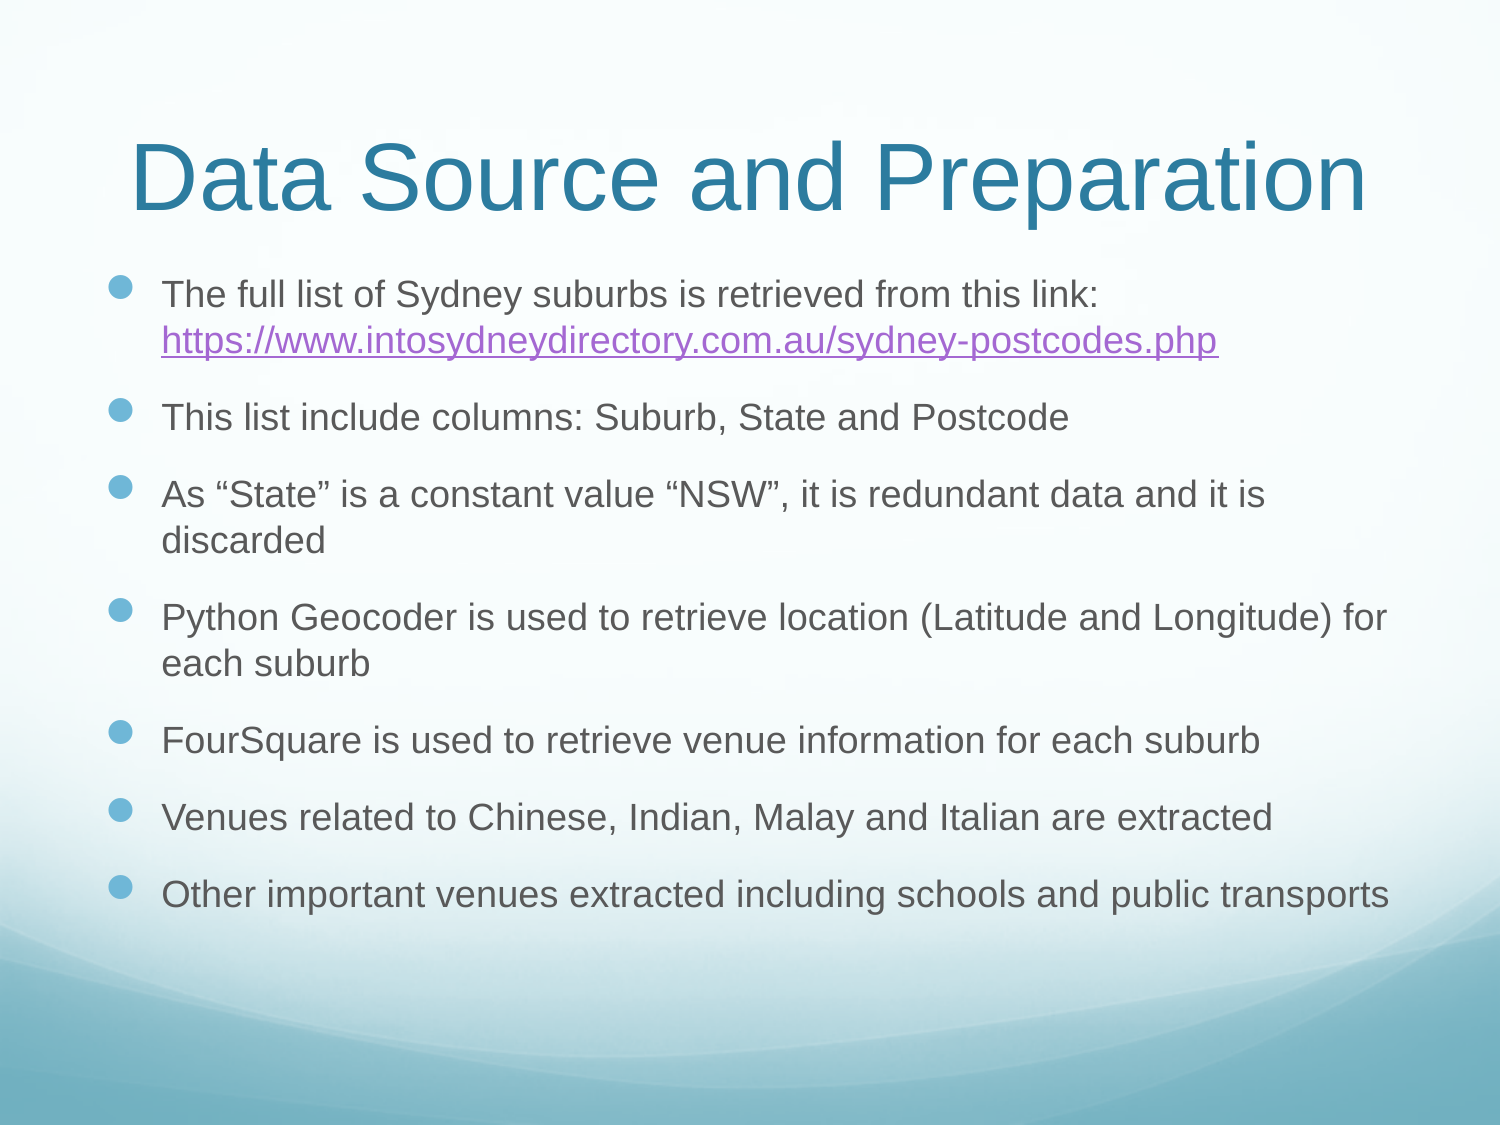

# Data Source and Preparation
The full list of Sydney suburbs is retrieved from this link: https://www.intosydneydirectory.com.au/sydney-postcodes.php
This list include columns: Suburb, State and Postcode
As “State” is a constant value “NSW”, it is redundant data and it is discarded
Python Geocoder is used to retrieve location (Latitude and Longitude) for each suburb
FourSquare is used to retrieve venue information for each suburb
Venues related to Chinese, Indian, Malay and Italian are extracted
Other important venues extracted including schools and public transports